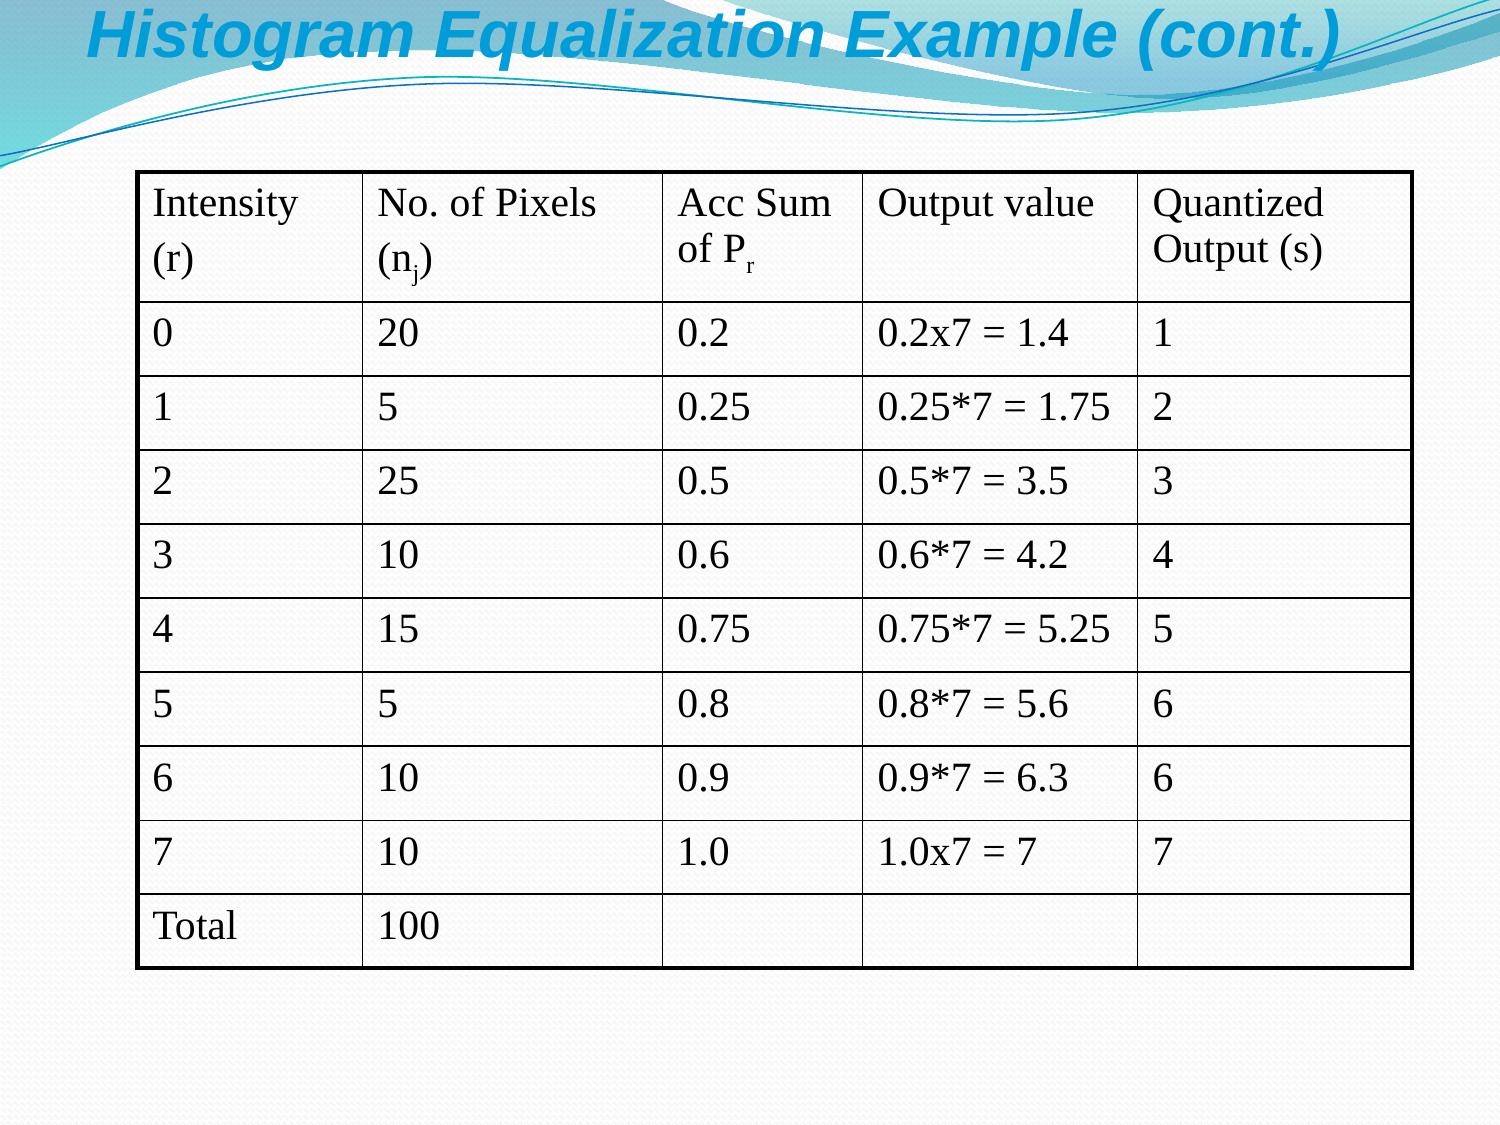

Histogram Equalization Example (cont.)
| Intensity (r) | No. of Pixels (nj) | Acc Sum of Pr | Output value | Quantized Output (s) |
| --- | --- | --- | --- | --- |
| 0 | 20 | 0.2 | 0.2x7 = 1.4 | 1 |
| 1 | 5 | 0.25 | 0.25\*7 = 1.75 | 2 |
| 2 | 25 | 0.5 | 0.5\*7 = 3.5 | 3 |
| 3 | 10 | 0.6 | 0.6\*7 = 4.2 | 4 |
| 4 | 15 | 0.75 | 0.75\*7 = 5.25 | 5 |
| 5 | 5 | 0.8 | 0.8\*7 = 5.6 | 6 |
| 6 | 10 | 0.9 | 0.9\*7 = 6.3 | 6 |
| 7 | 10 | 1.0 | 1.0x7 = 7 | 7 |
| Total | 100 |  |  |  |